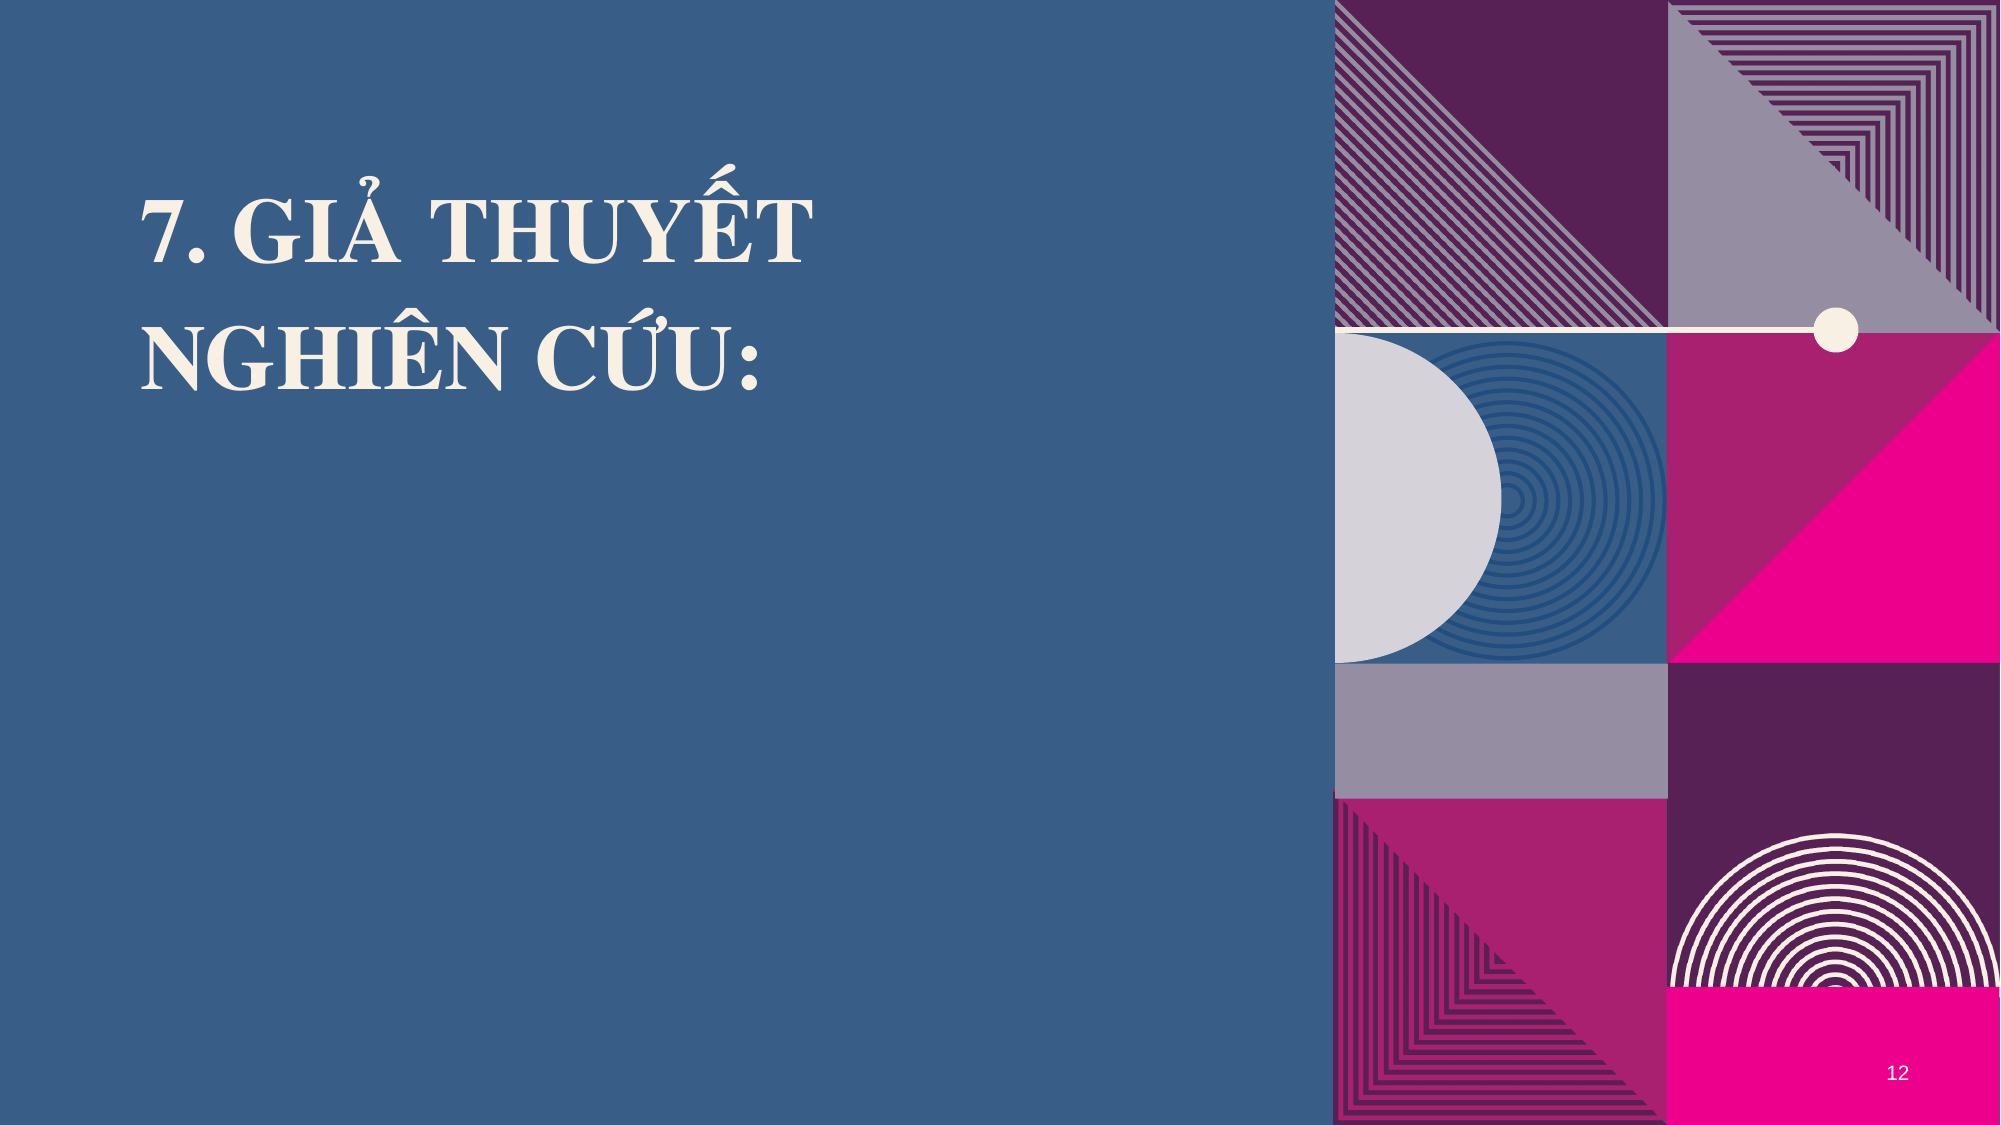

# 7. Giả thuyết nghiên cứu:
12